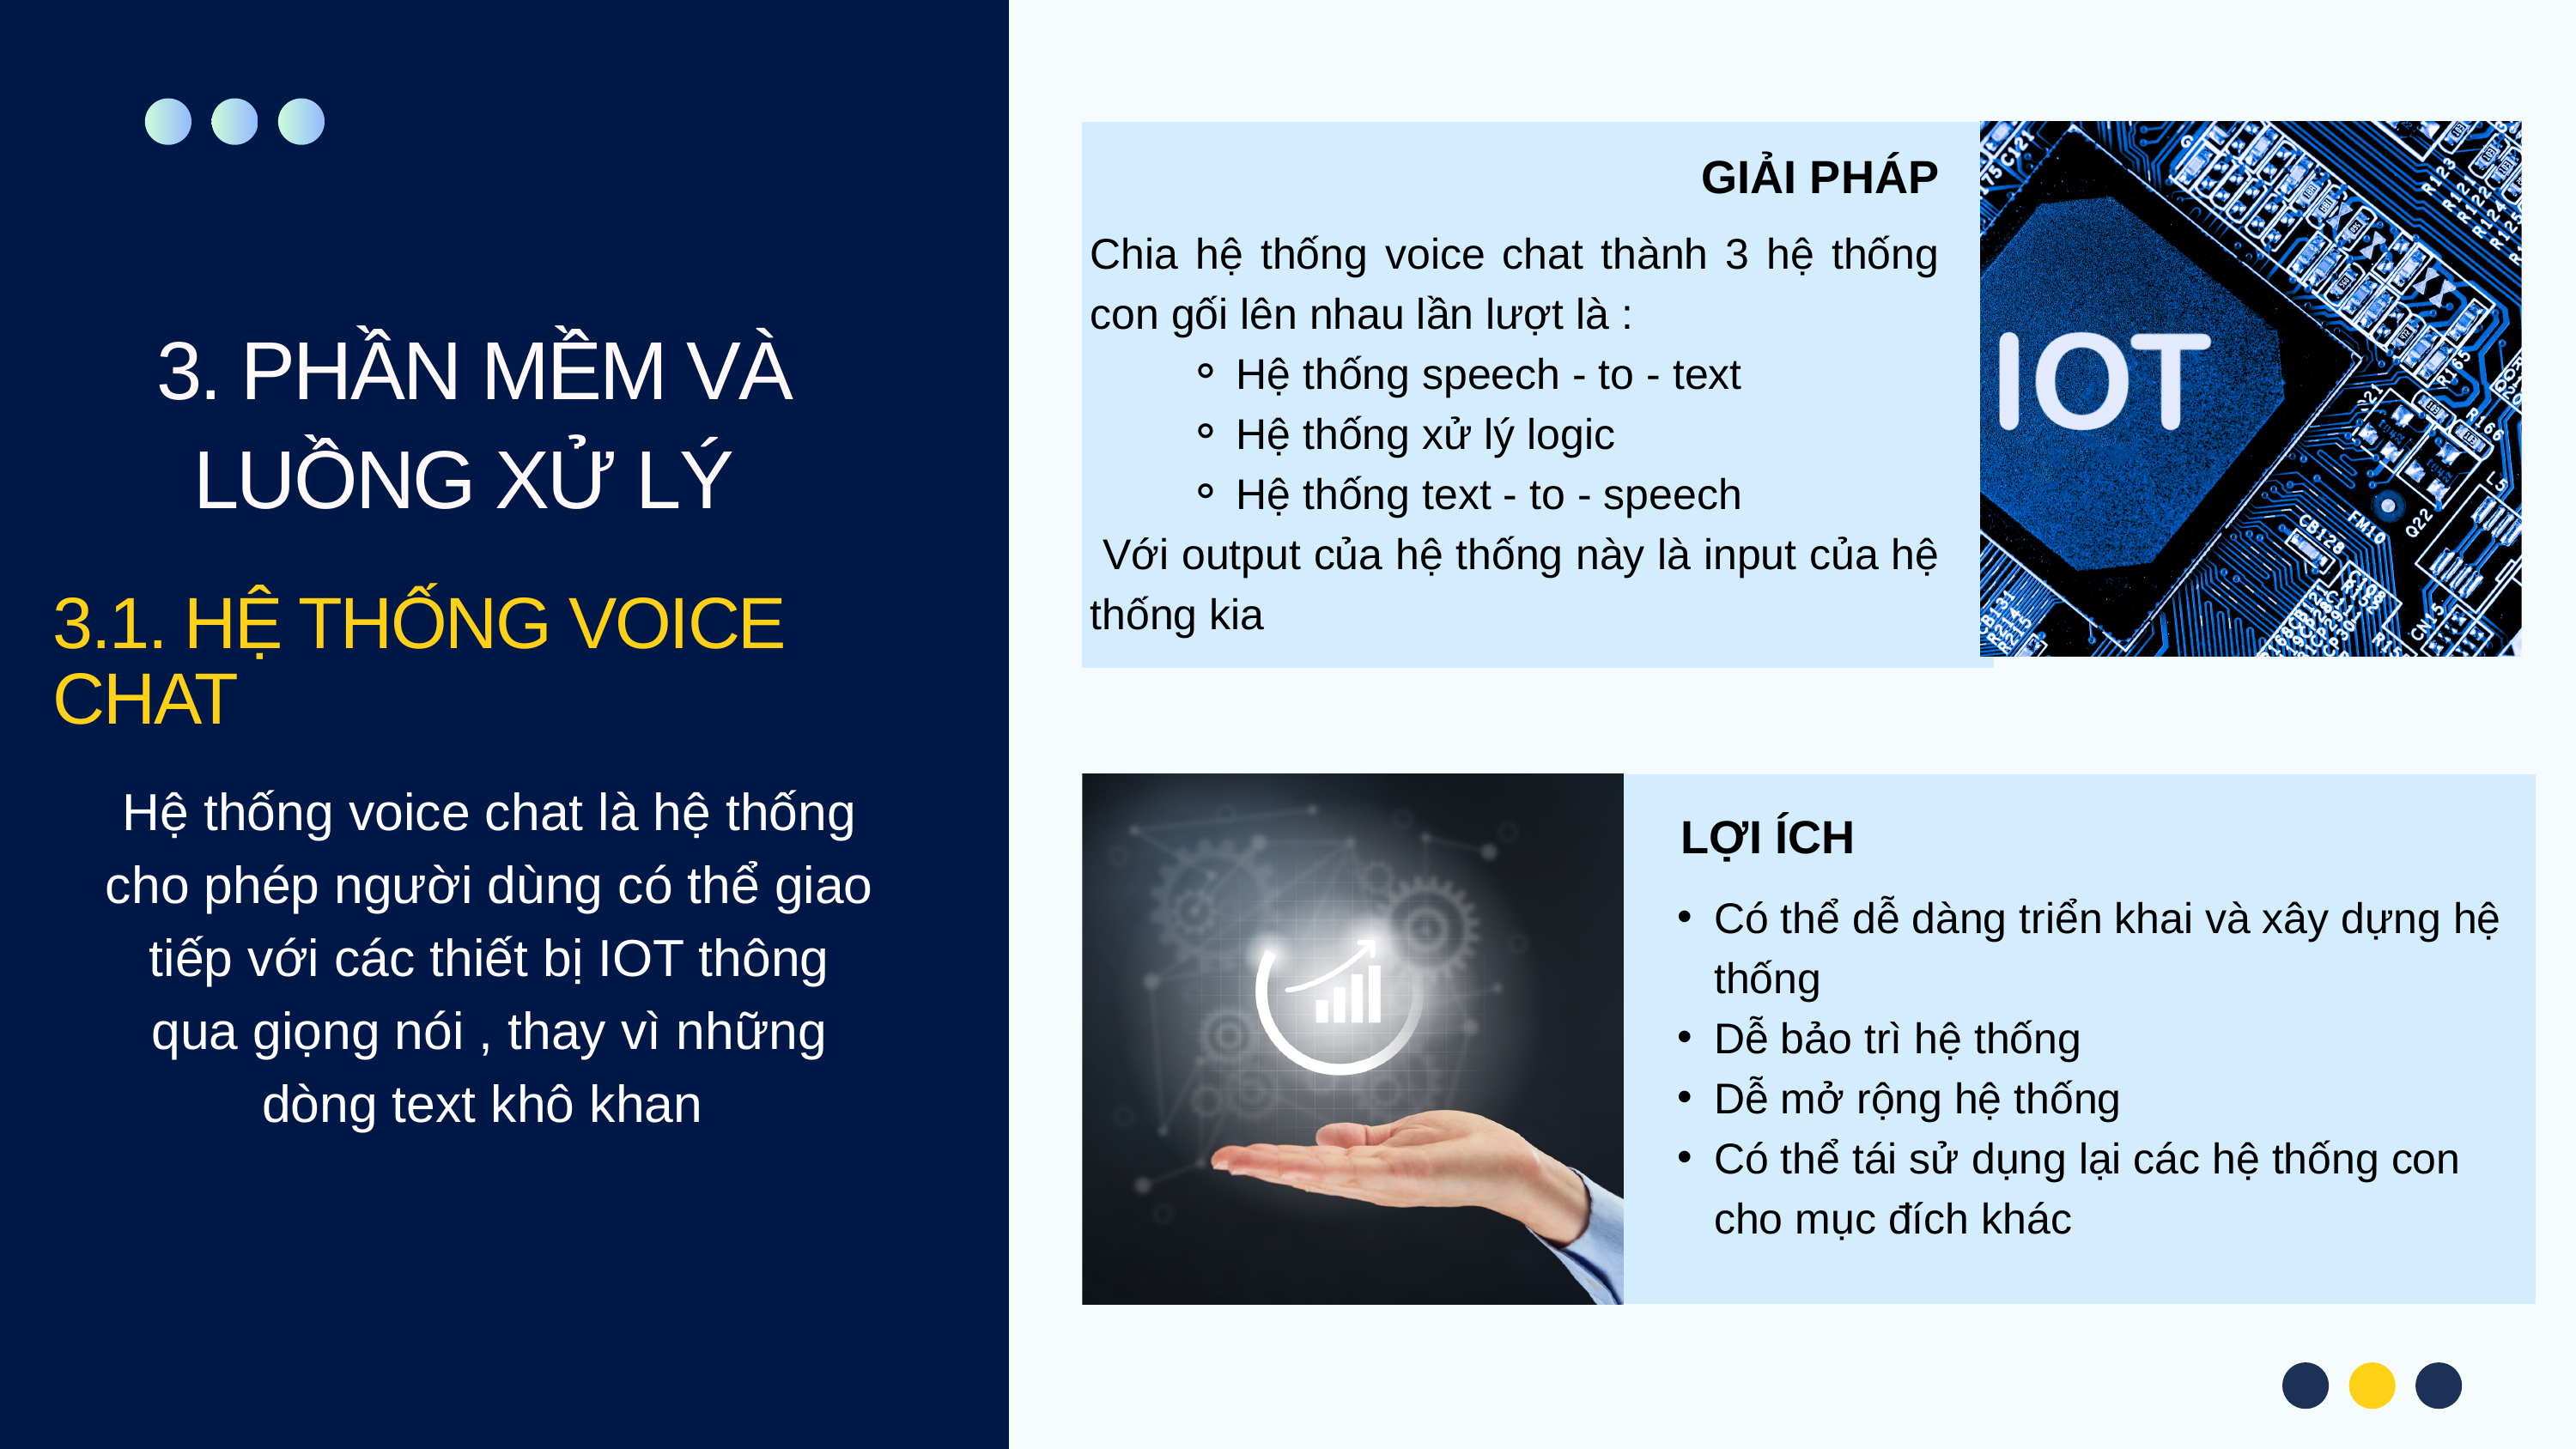

GIẢI PHÁP
Chia hệ thống voice chat thành 3 hệ thống con gối lên nhau lần lượt là :
Hệ thống speech - to - text
Hệ thống xử lý logic
Hệ thống text - to - speech
 Với output của hệ thống này là input của hệ thống kia
3. PHẦN MỀM VÀ LUỒNG XỬ LÝ
3.1. HỆ THỐNG VOICE CHAT
Hệ thống voice chat là hệ thống cho phép người dùng có thể giao tiếp với các thiết bị IOT thông qua giọng nói , thay vì những dòng text khô khan

LỢI ÍCH
Có thể dễ dàng triển khai và xây dựng hệ thống
Dễ bảo trì hệ thống
Dễ mở rộng hệ thống
Có thể tái sử dụng lại các hệ thống con cho mục đích khác